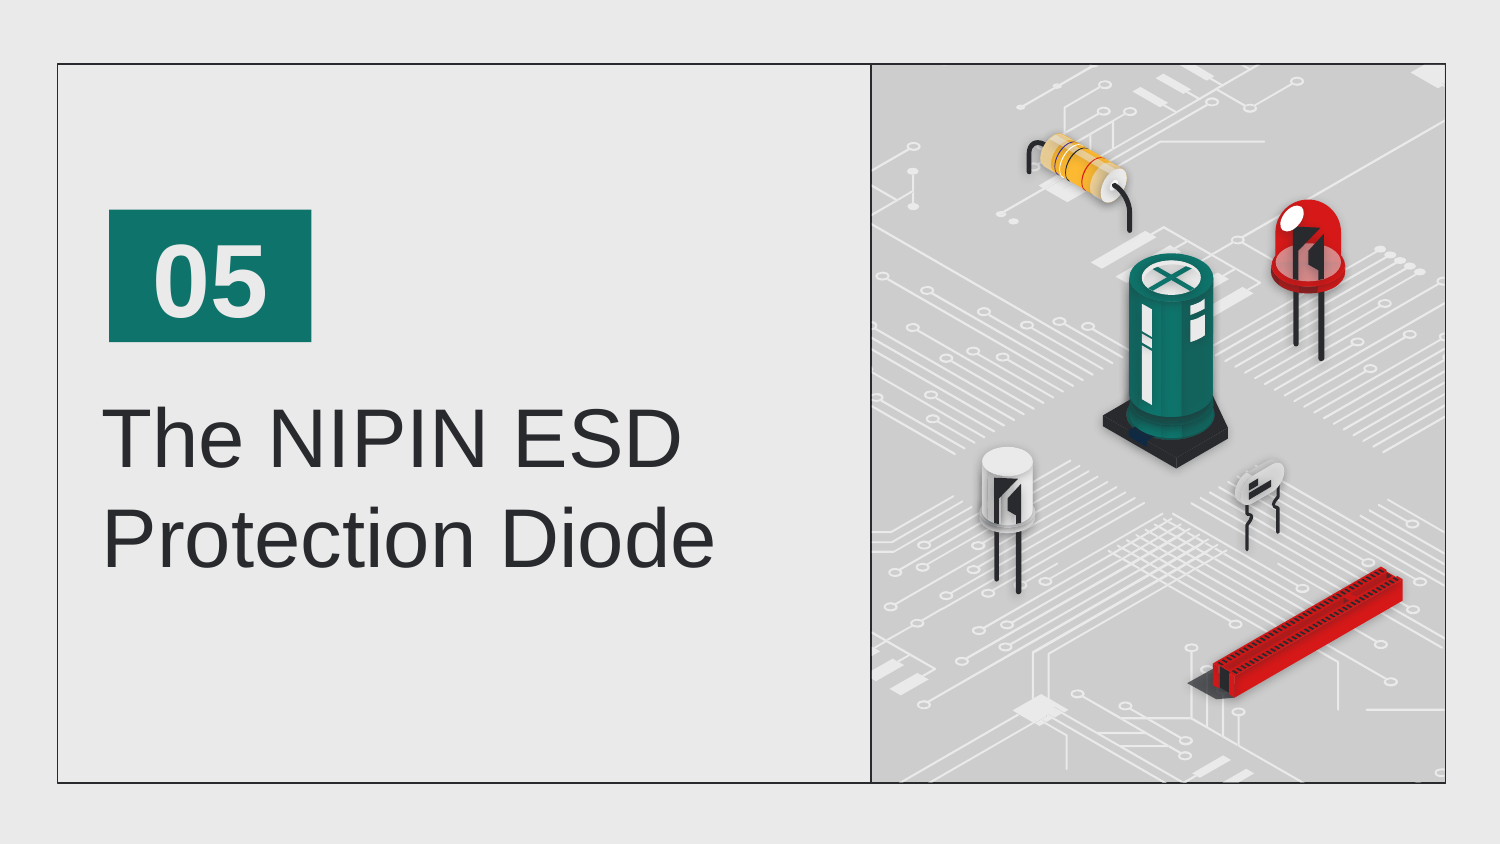

05
# The NIPIN ESD Protection Diode